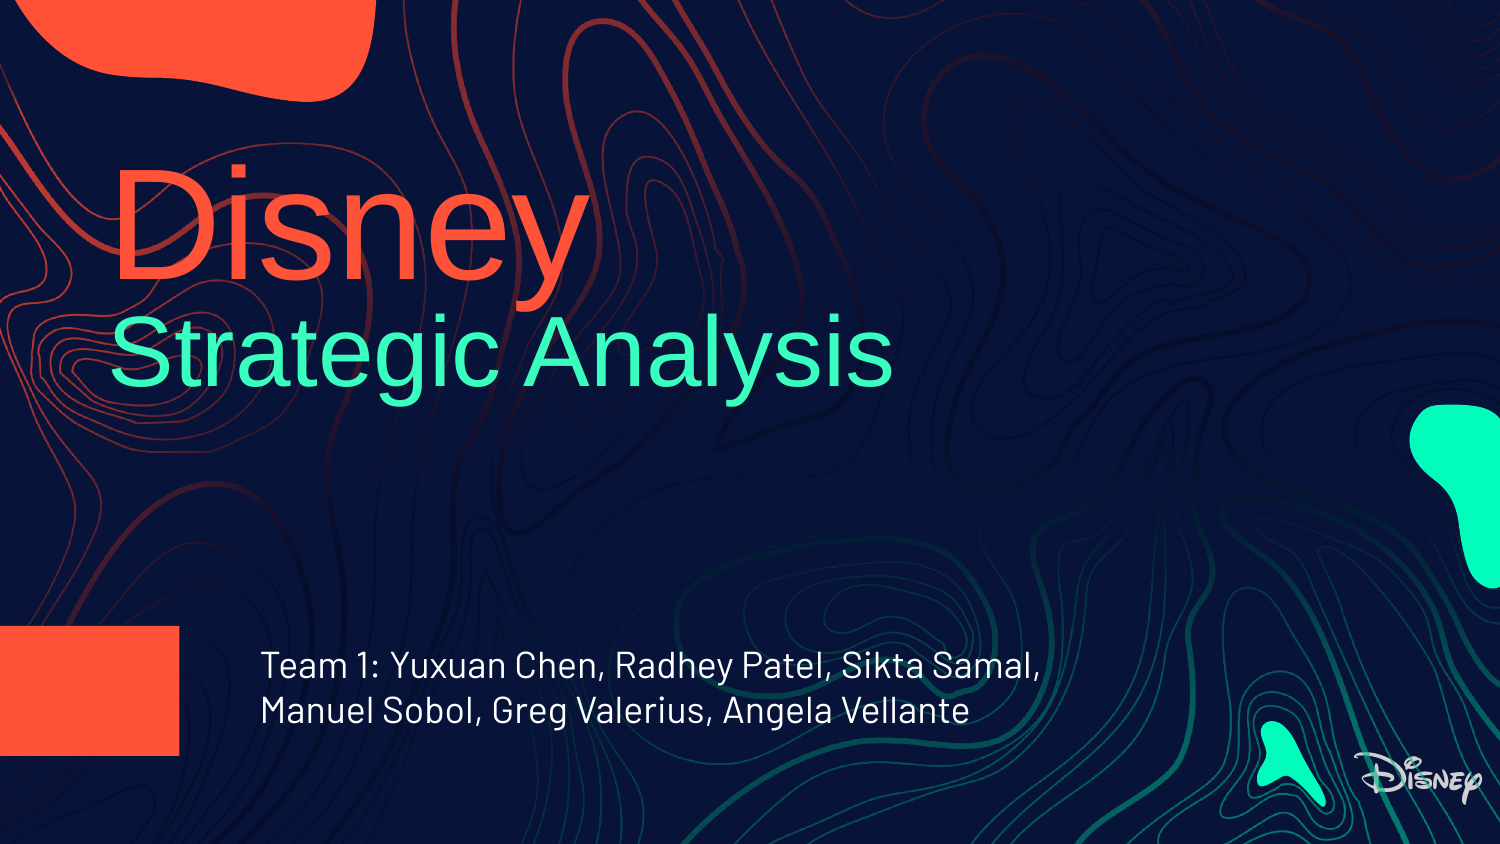

# Disney
Strategic Analysis

Team 1: Yuxuan Chen, Radhey Patel, Sikta Samal, Manuel Sobol, Greg Valerius, Angela Vellante